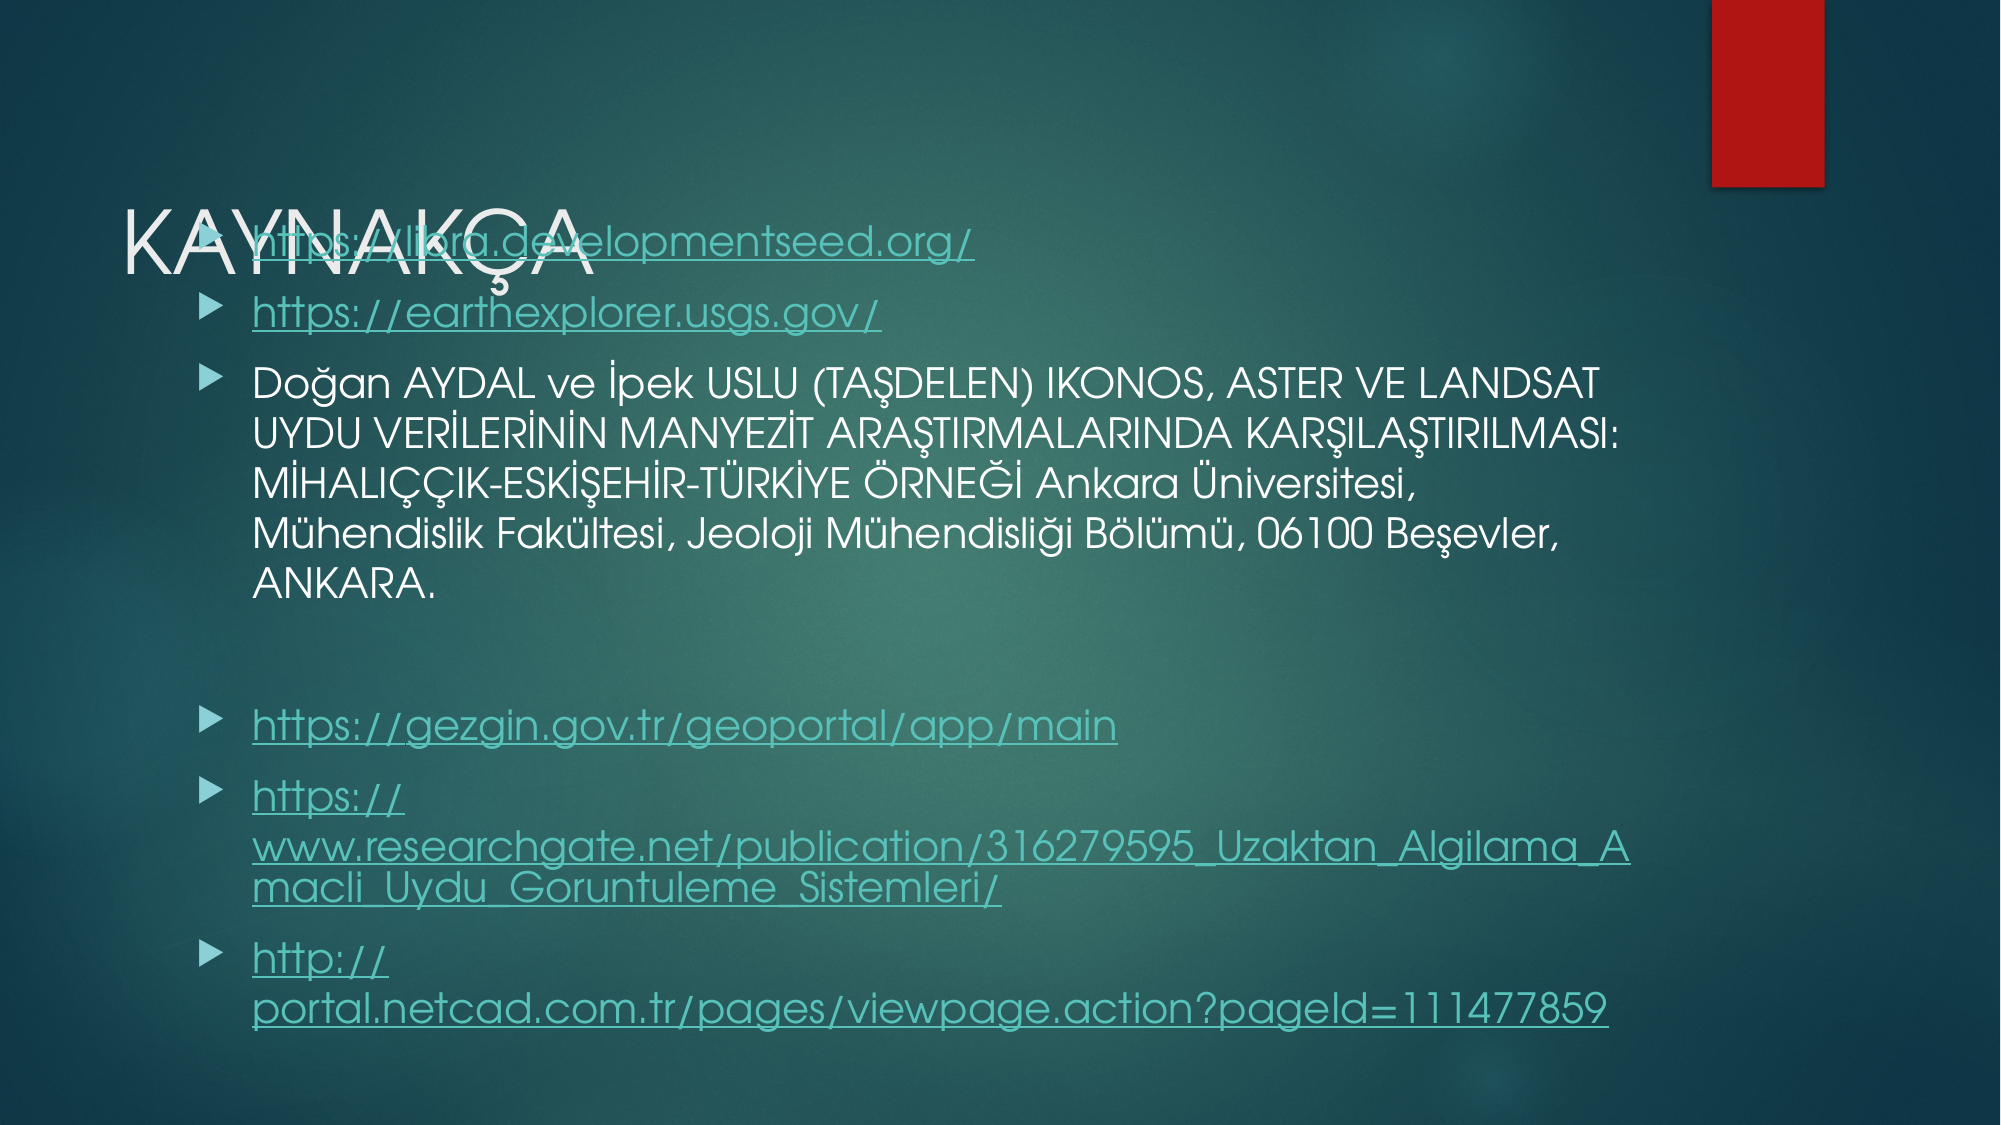

# KAYNAKÇA
https://libra.developmentseed.org/
https://earthexplorer.usgs.gov/
Doğan AYDAL ve İpek USLU (TAŞDELEN) IKONOS, ASTER VE LANDSAT UYDU VERİLERİNİN MANYEZİT ARAŞTIRMALARINDA KARŞILAŞTIRILMASI: MİHALIÇÇIK-ESKİŞEHİR-TÜRKİYE ÖRNEĞİ Ankara Üniversitesi, Mühendislik Fakültesi, Jeoloji Mühendisliği Bölümü, 06100 Beşevler, ANKARA.

https://gezgin.gov.tr/geoportal/app/main
https://www.researchgate.net/publication/316279595_Uzaktan_Algilama_Amacli_Uydu_Goruntuleme_Sistemleri/
http://portal.netcad.com.tr/pages/viewpage.action?pageId=111477859